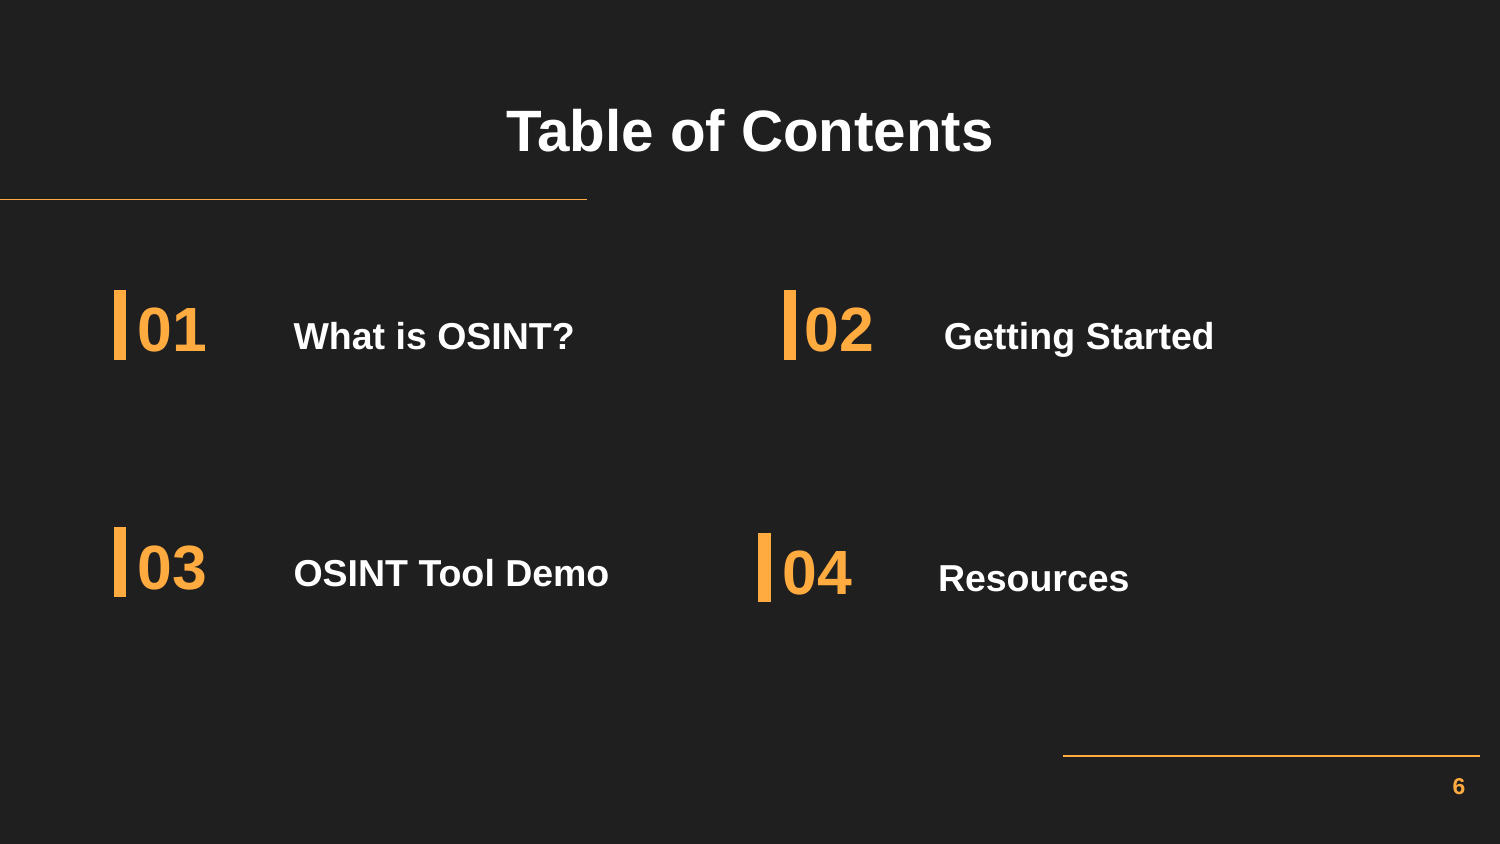

Table of Contents
01
02
# What is OSINT?
Getting Started
03
04
OSINT Tool Demo
Resources